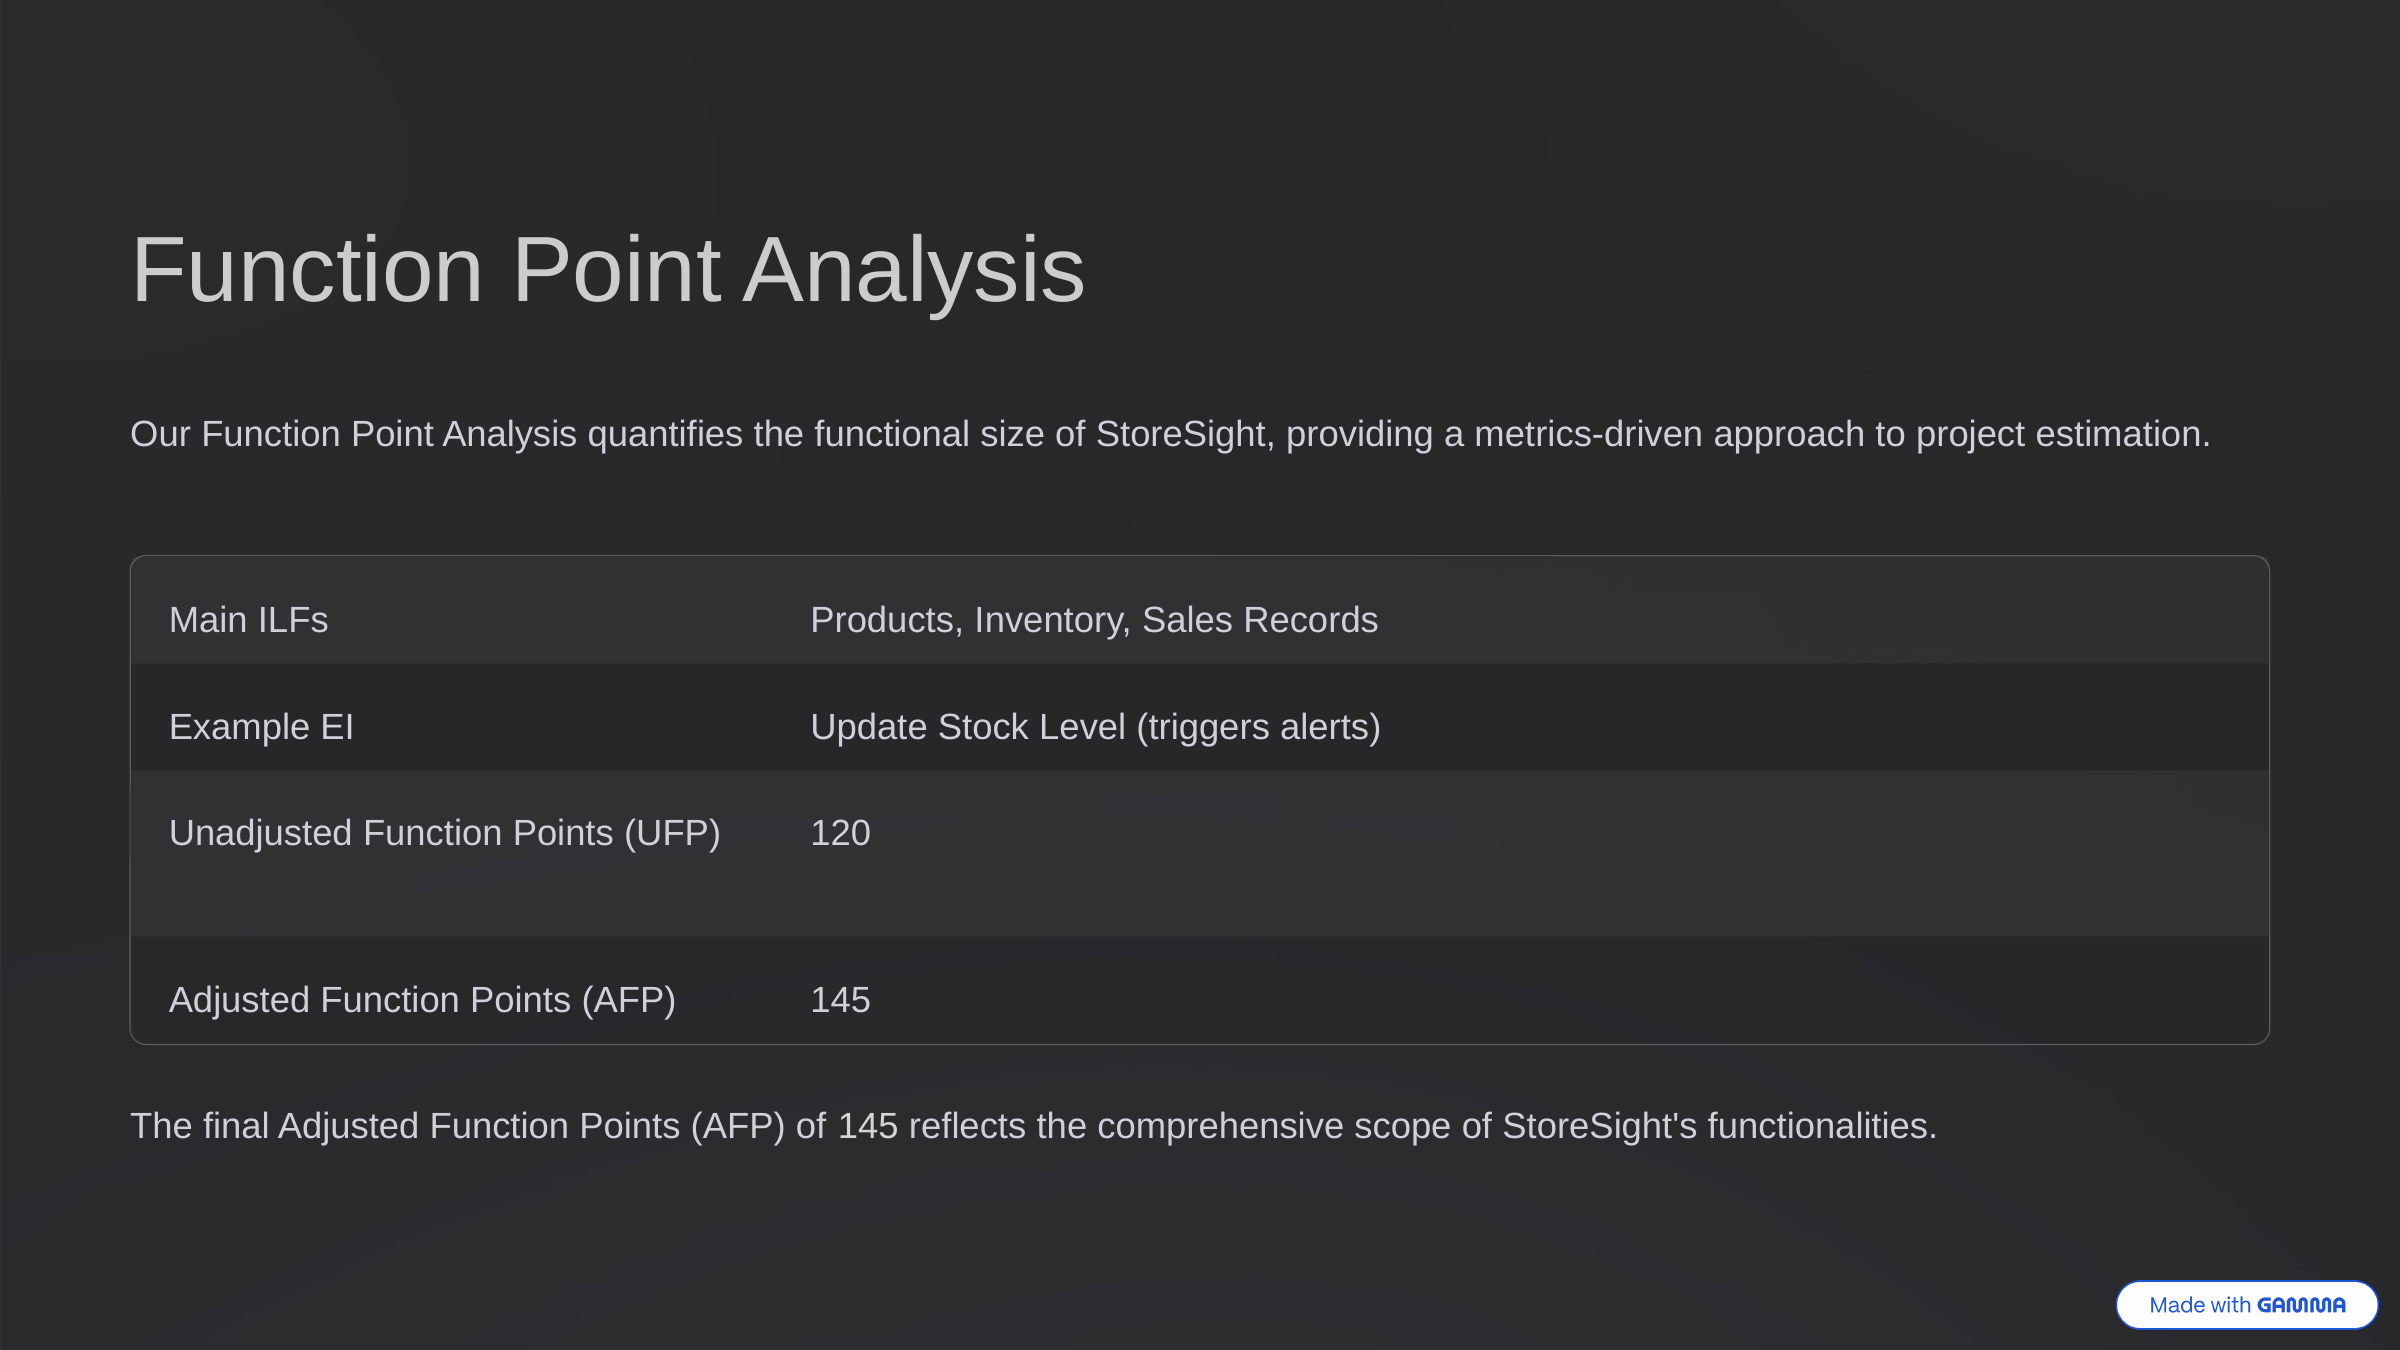

Function Point Analysis
Our Function Point Analysis quantifies the functional size of StoreSight, providing a metrics-driven approach to project estimation.

Main ILFs
Products, Inventory, Sales Records

Example EI
Update Stock Level (triggers alerts)

Unadjusted Function Points (UFP)
120

Adjusted Function Points (AFP)
145
The final Adjusted Function Points (AFP) of 145 reflects the comprehensive scope of StoreSight's functionalities.